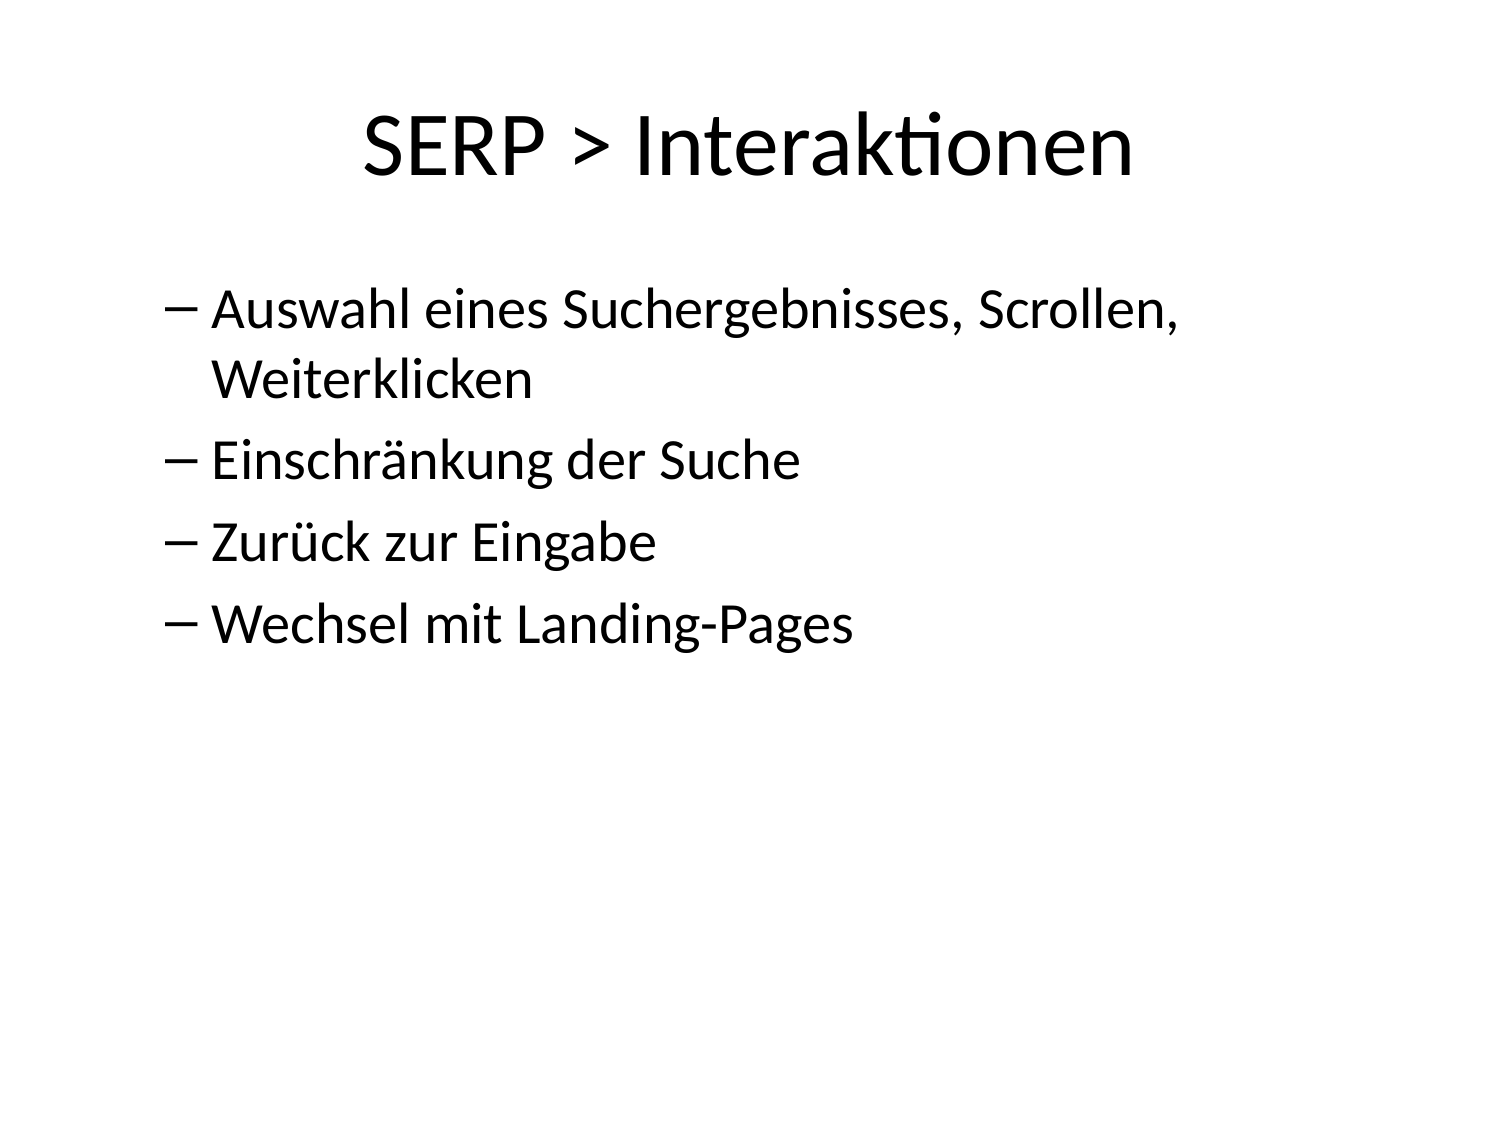

# SERP > Interaktionen
Auswahl eines Suchergebnisses, Scrollen, Weiterklicken
Einschränkung der Suche
Zurück zur Eingabe
Wechsel mit Landing-Pages